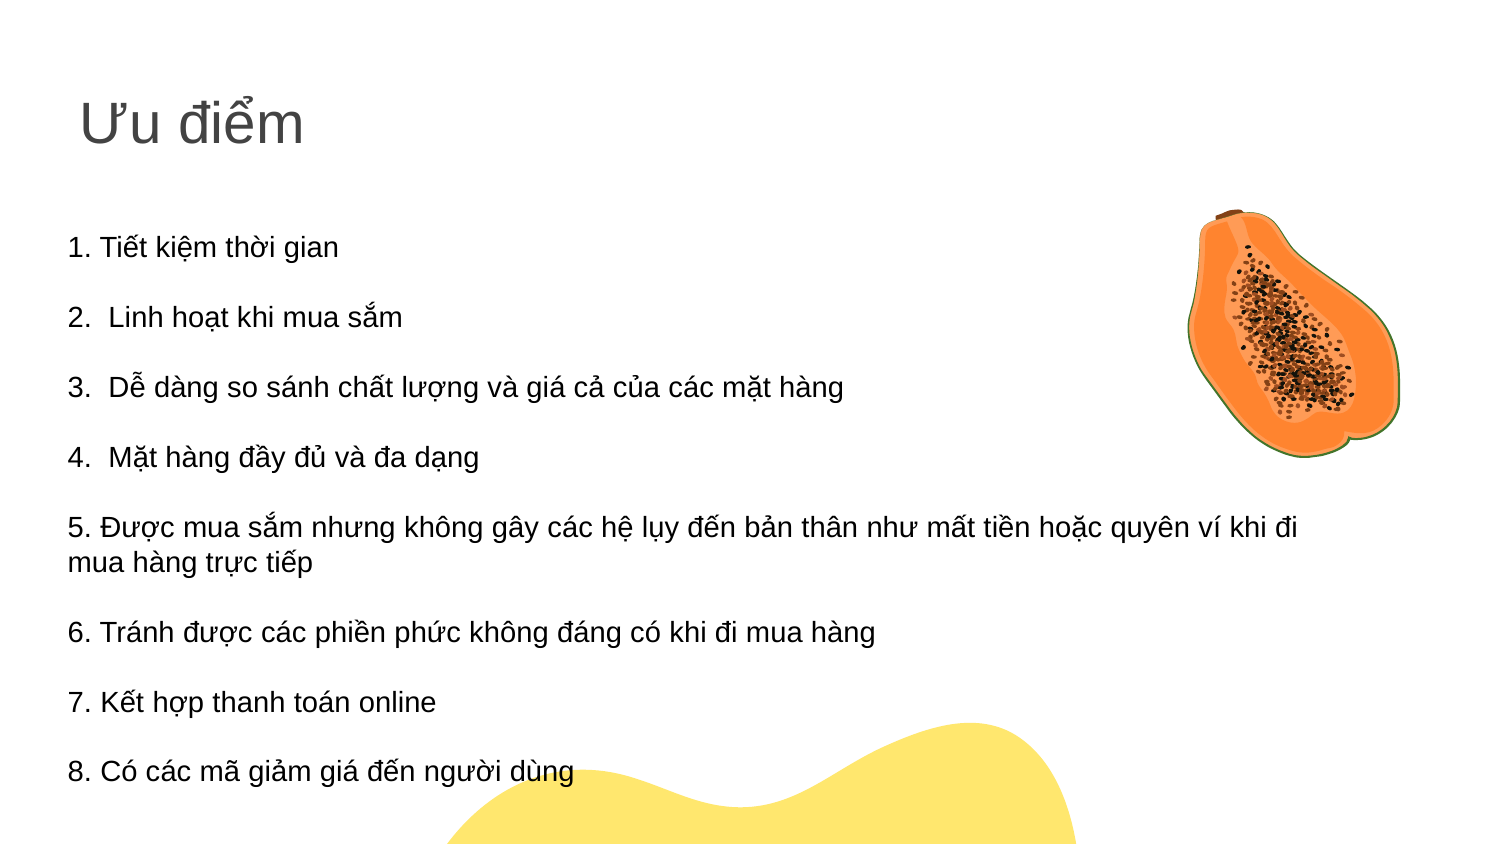

# Ưu điểm

1. Tiết kiệm thời gian

2.  Linh hoạt khi mua sắm

3.  Dễ dàng so sánh chất lượng và giá cả của các mặt hàng

4.  Mặt hàng đầy đủ và đa dạng

5. Được mua sắm nhưng không gây các hệ lụy đến bản thân như mất tiền hoặc quyên ví khi đi mua hàng trực tiếp

6. Tránh được các phiền phức không đáng có khi đi mua hàng

7. Kết hợp thanh toán online

8. Có các mã giảm giá đến người dùng